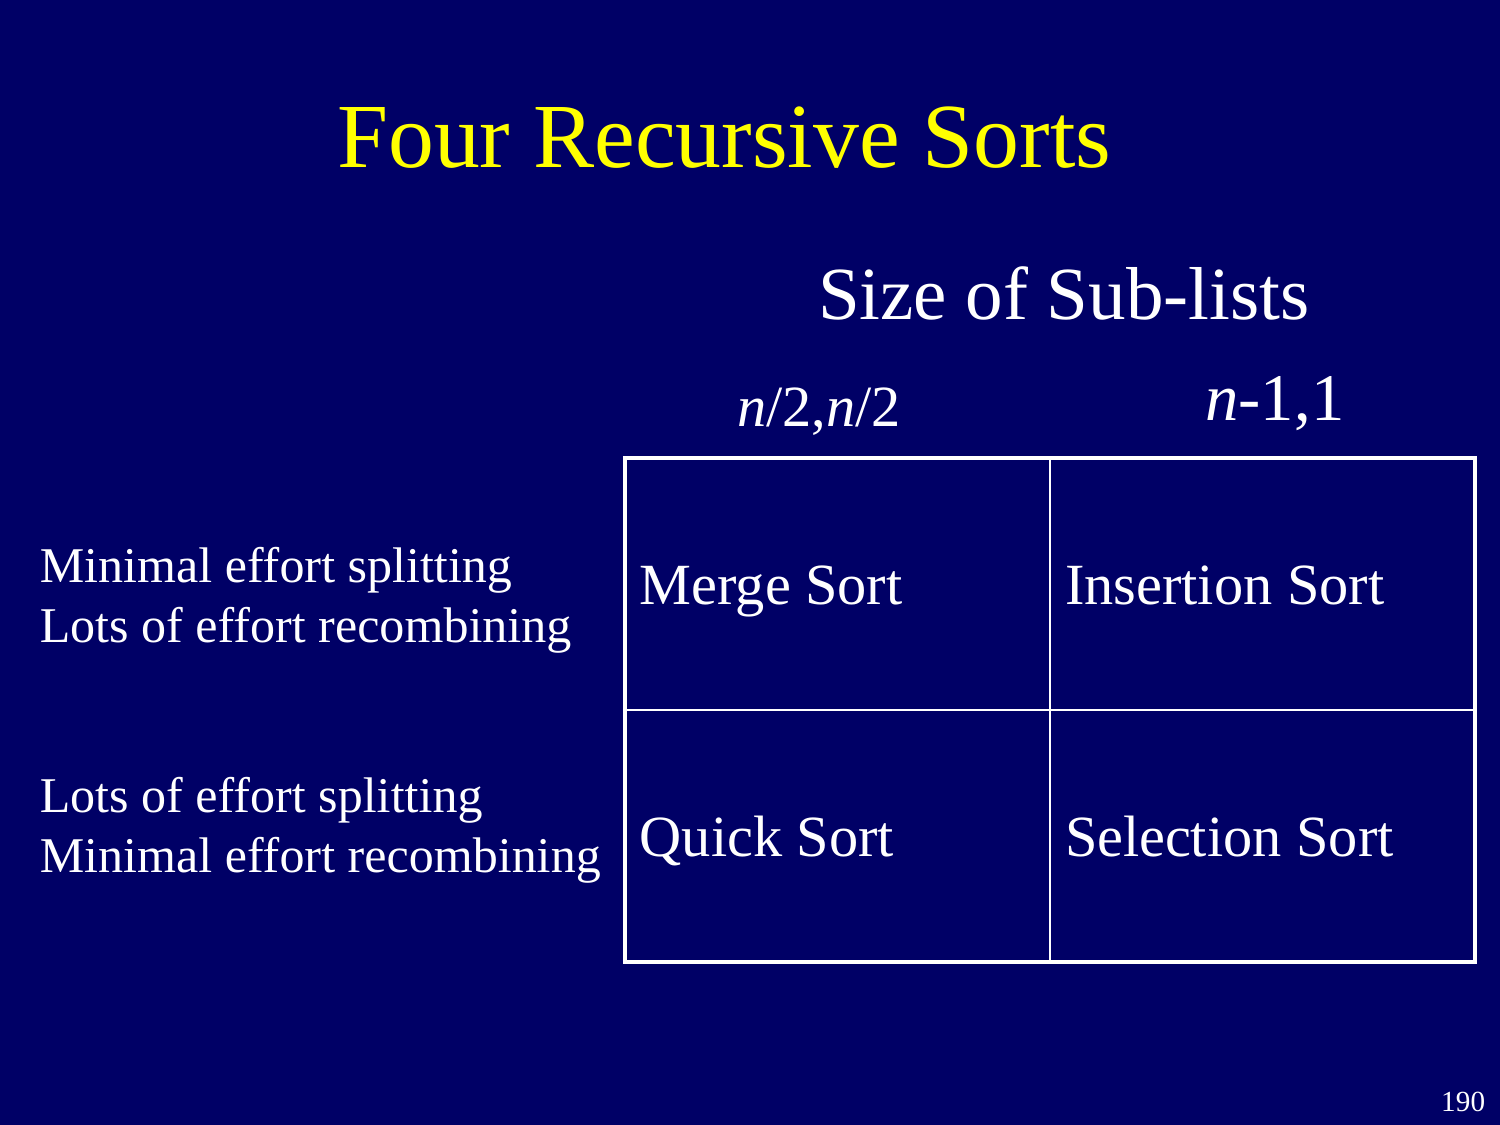

Four Recursive Sorts
Size of Sub-lists
n-1,1
n/2,n/2
| Merge Sort | Insertion Sort |
| --- | --- |
| Quick Sort | Selection Sort |
Minimal effort splitting
Lots of effort recombining

Lots of effort splitting
Minimal effort recombining